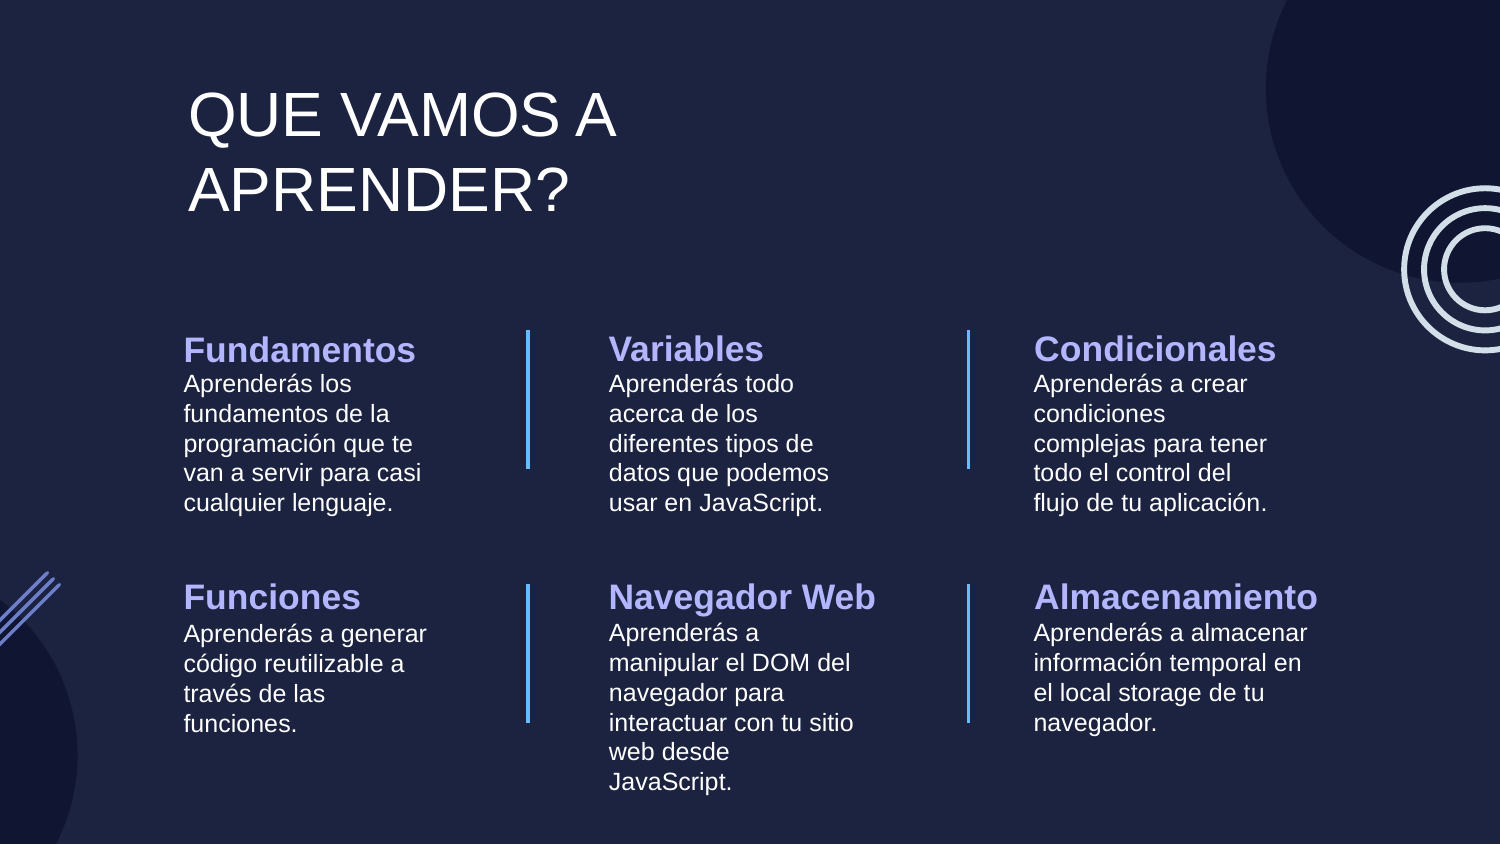

QUE VAMOS A APRENDER?

Variables
Condicionales
# Fundamentos
Aprenderás los fundamentos de la programación que te van a servir para casi cualquier lenguaje.
Aprenderás todo acerca de los diferentes tipos de datos que podemos usar en JavaScript.
Aprenderás a crear condiciones complejas para tener todo el control del flujo de tu aplicación.
Navegador Web
Almacenamiento
Funciones

Aprenderás a manipular el DOM del navegador para interactuar con tu sitio web desde JavaScript.
Aprenderás a almacenar información temporal en el local storage de tu navegador.
Aprenderás a generar código reutilizable a través de las funciones.